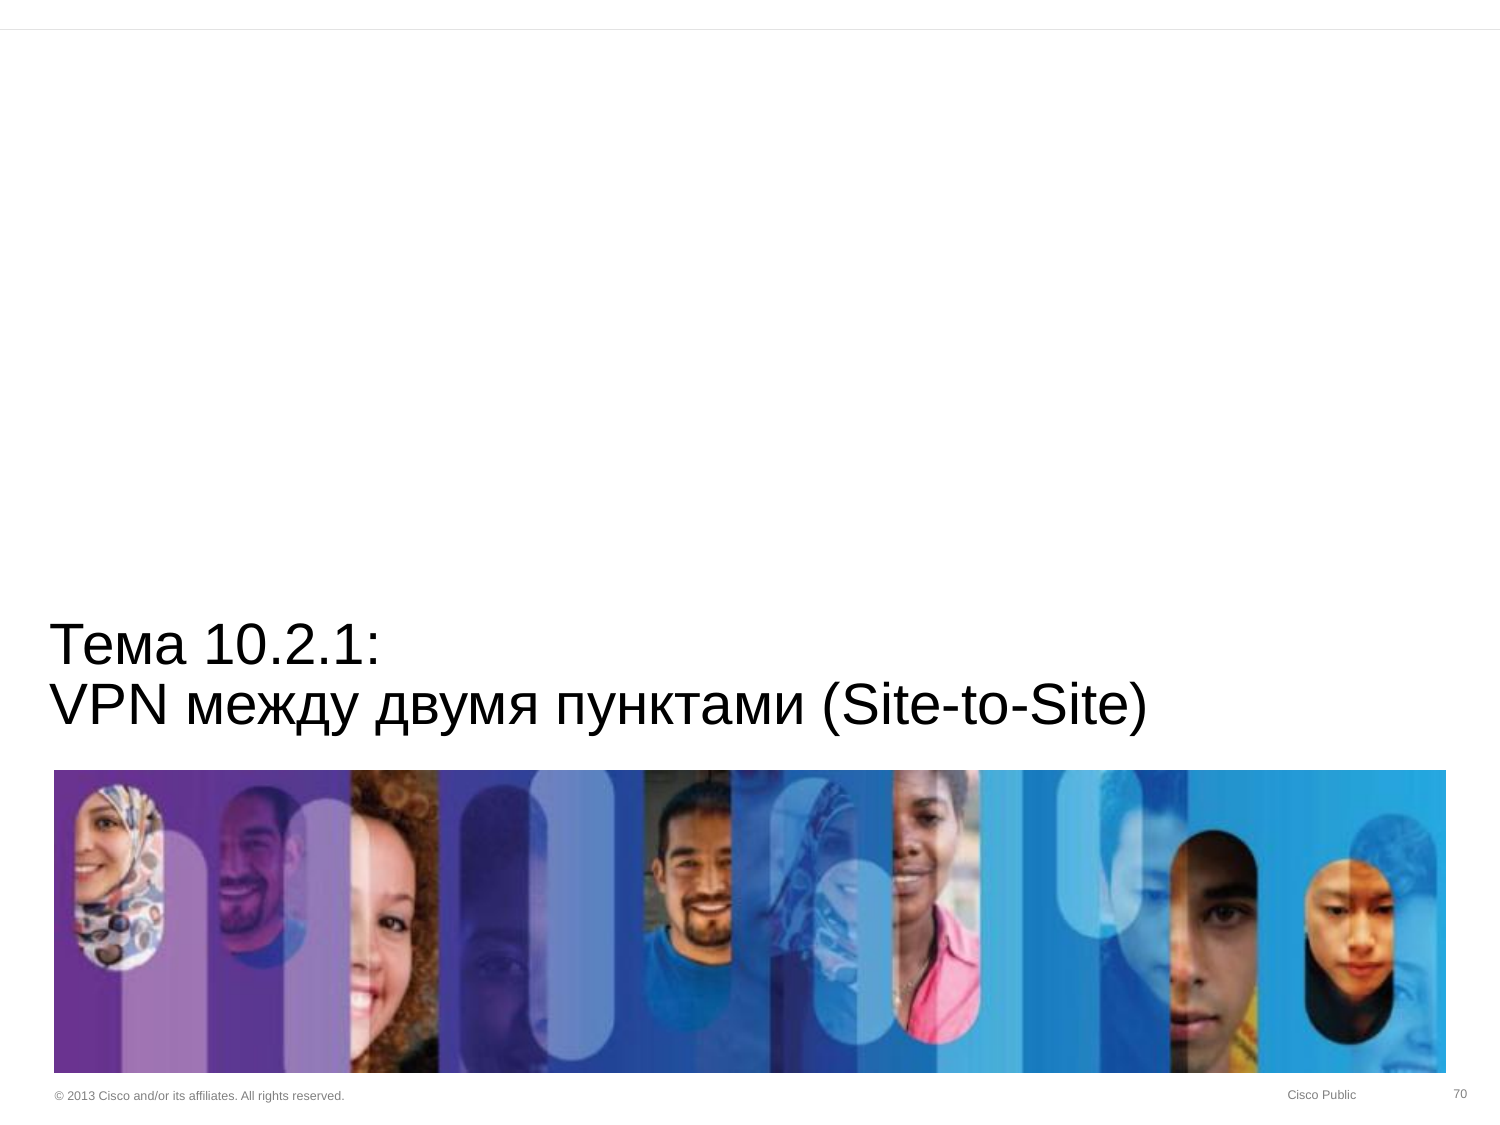

# Тема 10.2.1: VPN между двумя пунктами (Site-to-Site)